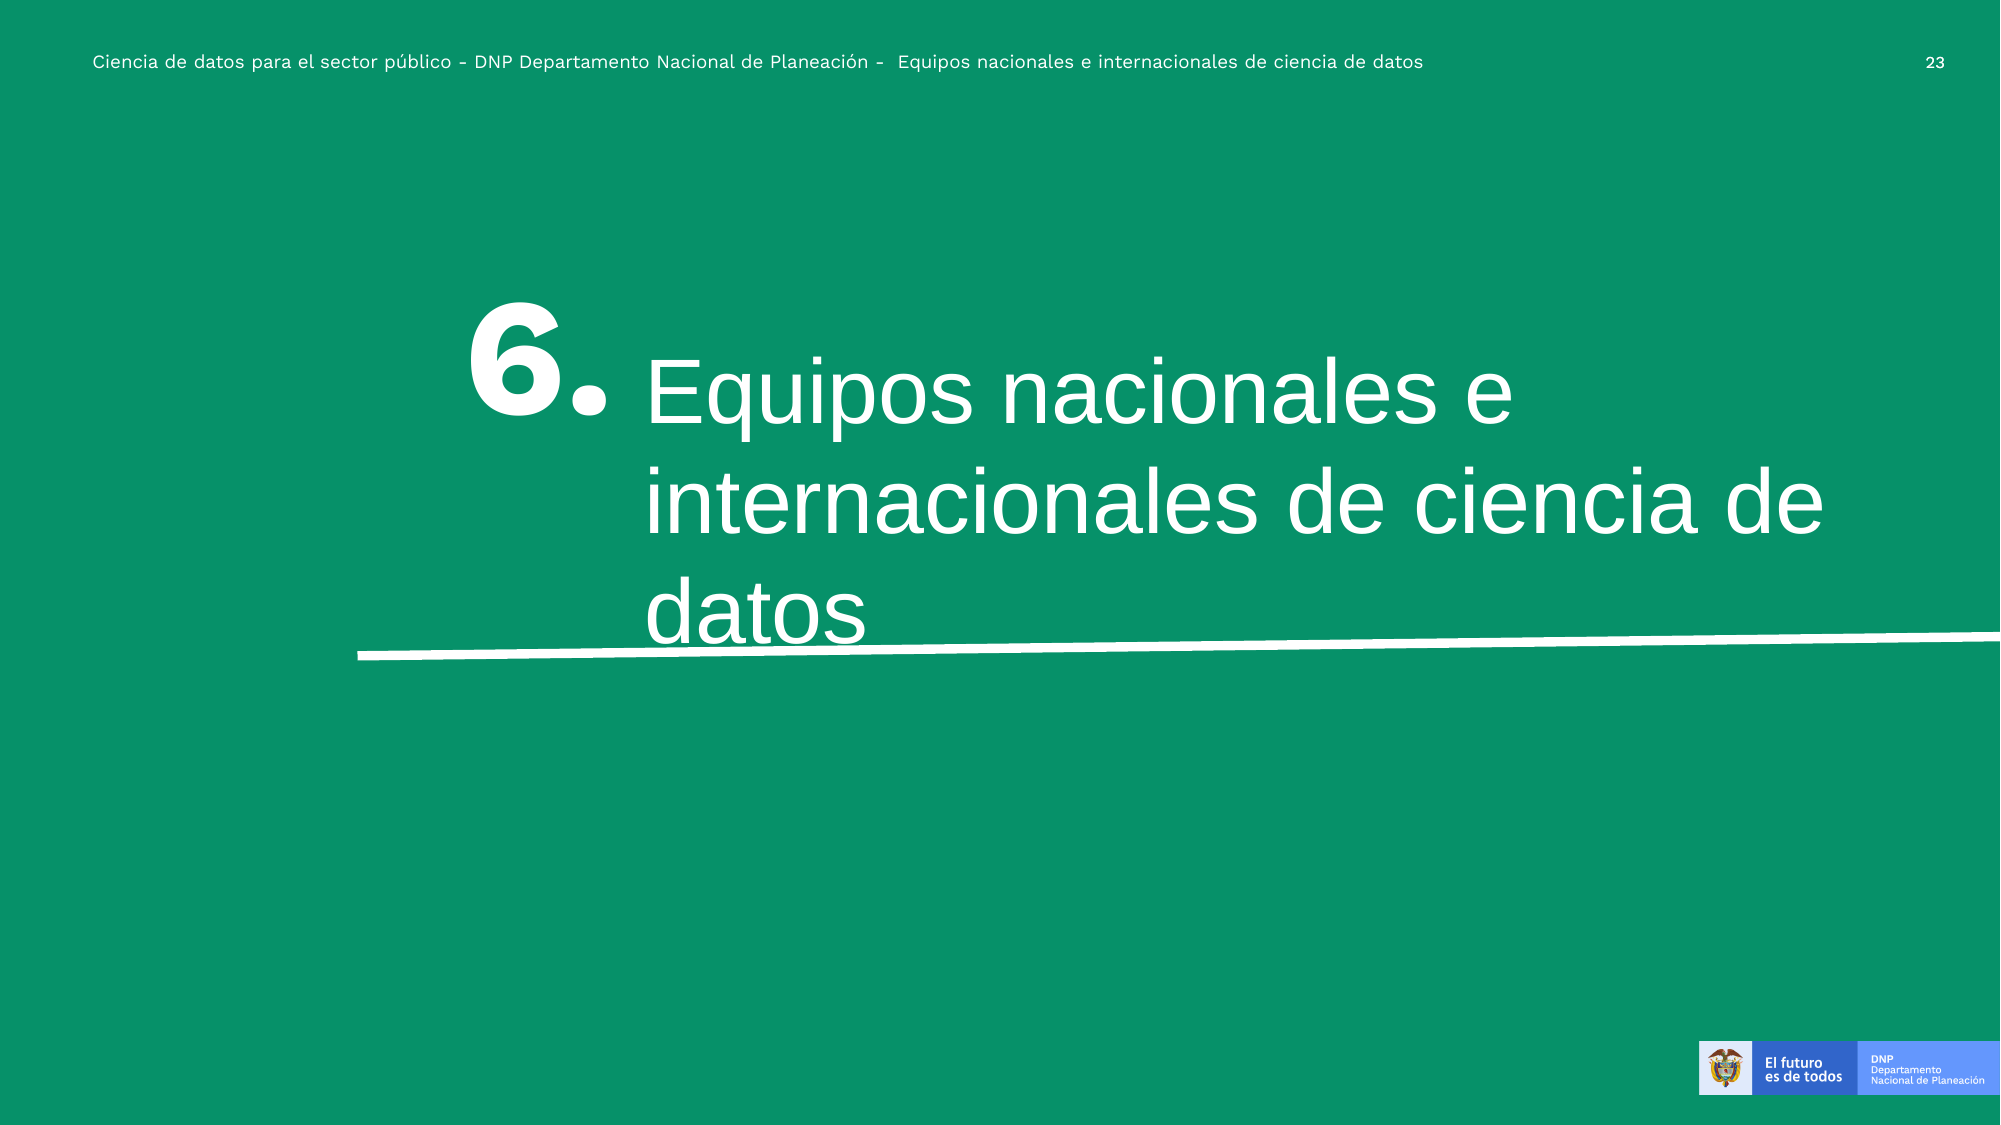

Ciencia de datos para el sector público - DNP Departamento Nacional de Planeación -  Equipos nacionales e internacionales de ciencia de datos
6.
Equipos nacionales e internacionales de ciencia de datos